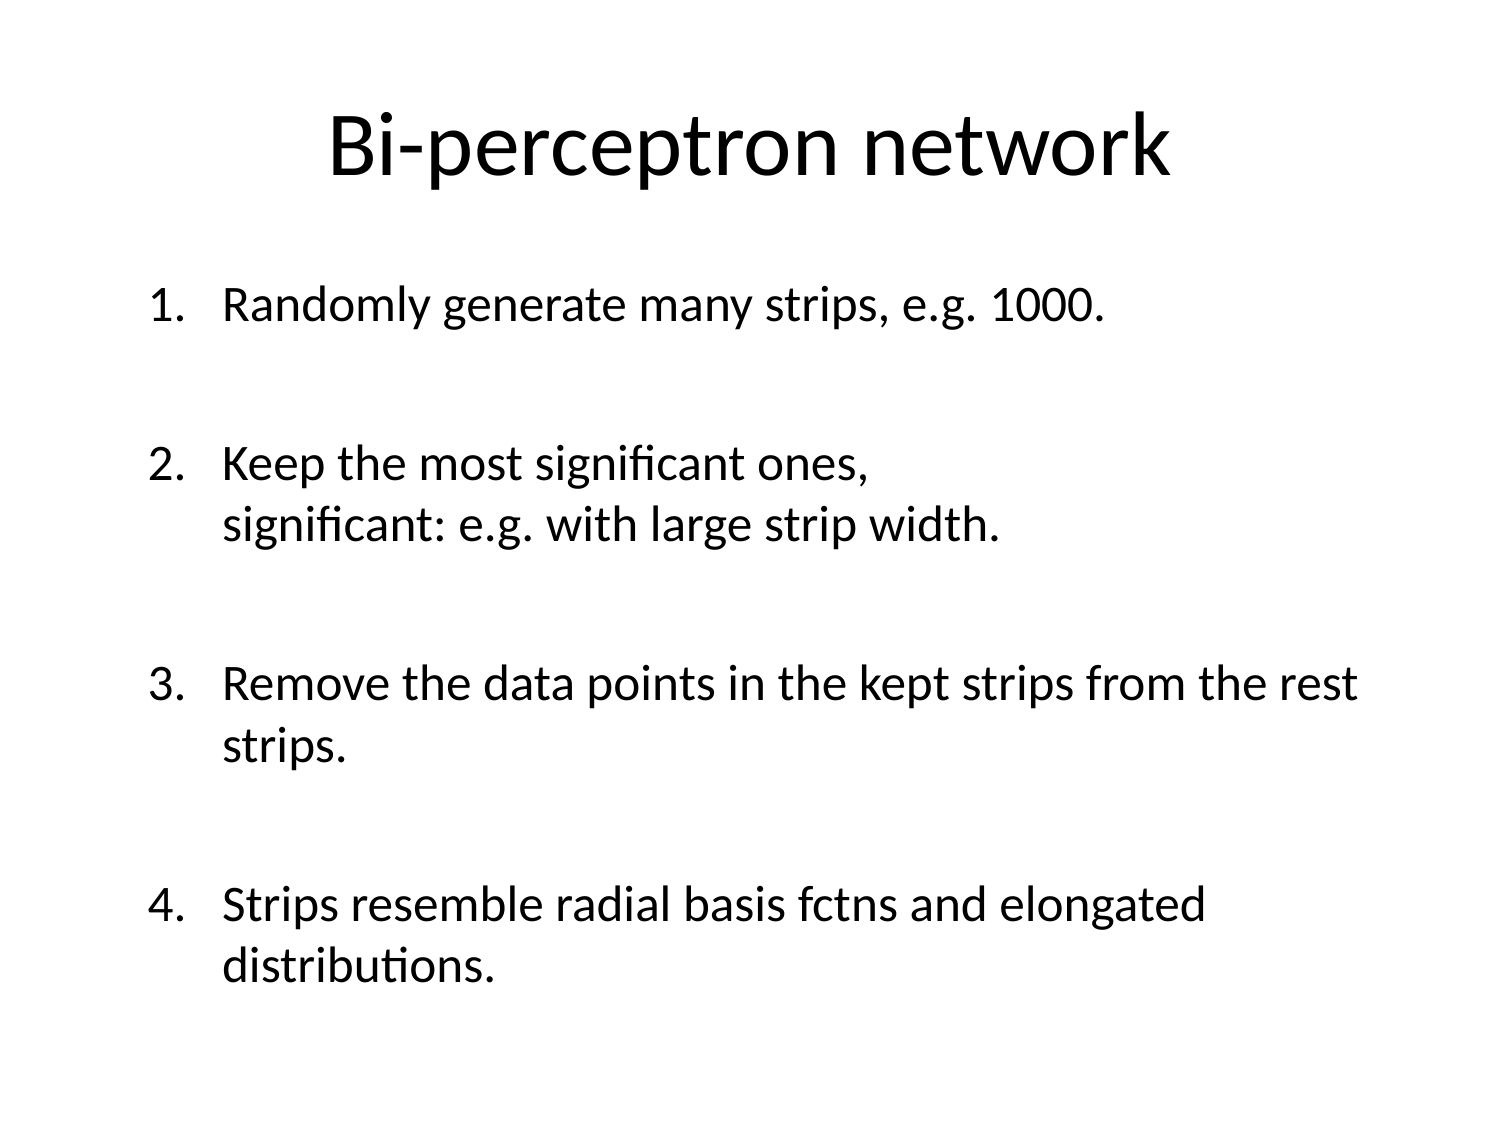

# Bi-perceptron network
Randomly generate many strips, e.g. 1000.

Keep the most significant ones,
significant: e.g. with large strip width.

Remove the data points in the kept strips from the rest strips.

Strips resemble radial basis fctns and elongated distributions.